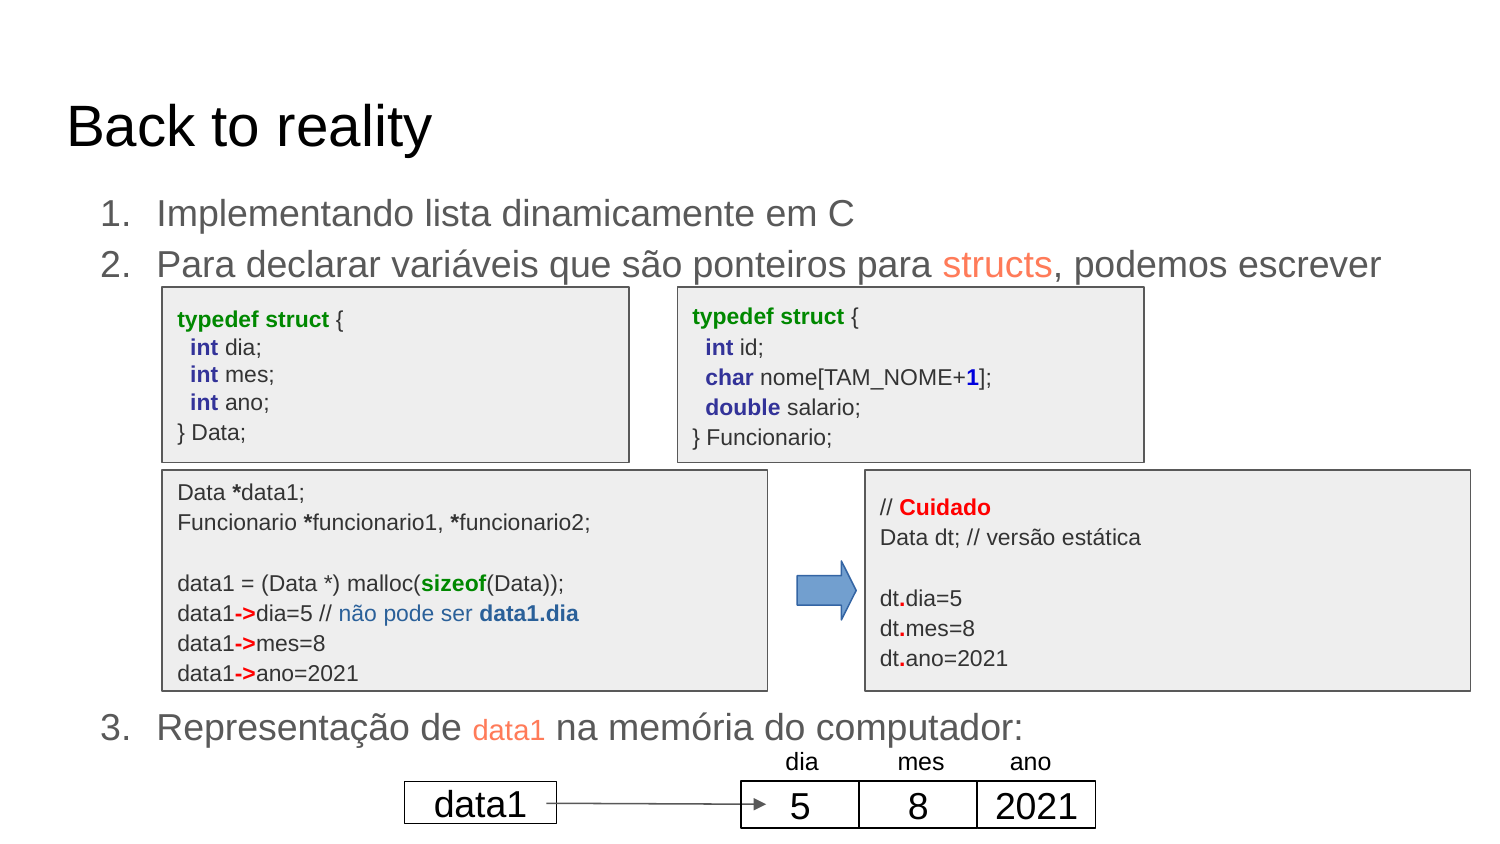

Back to reality
Implementando lista dinamicamente em C
Para declarar variáveis que são ponteiros para structs, podemos escrever

Representação de data1 na memória do computador:
typedef struct {
  int dia;
  int mes;
  int ano;
} Data;
typedef struct {
  int id;
  char nome[TAM_NOME+1];
  double salario;
} Funcionario;
Data *data1;
Funcionario *funcionario1, *funcionario2;

data1 = (Data *) malloc(sizeof(Data));
data1->dia=5 // não pode ser data1.dia
data1->mes=8
data1->ano=2021
// Cuidado
Data dt; // versão estática

dt.dia=5
dt.mes=8
dt.ano=2021

dia
mes
ano
5
8
2021
data1